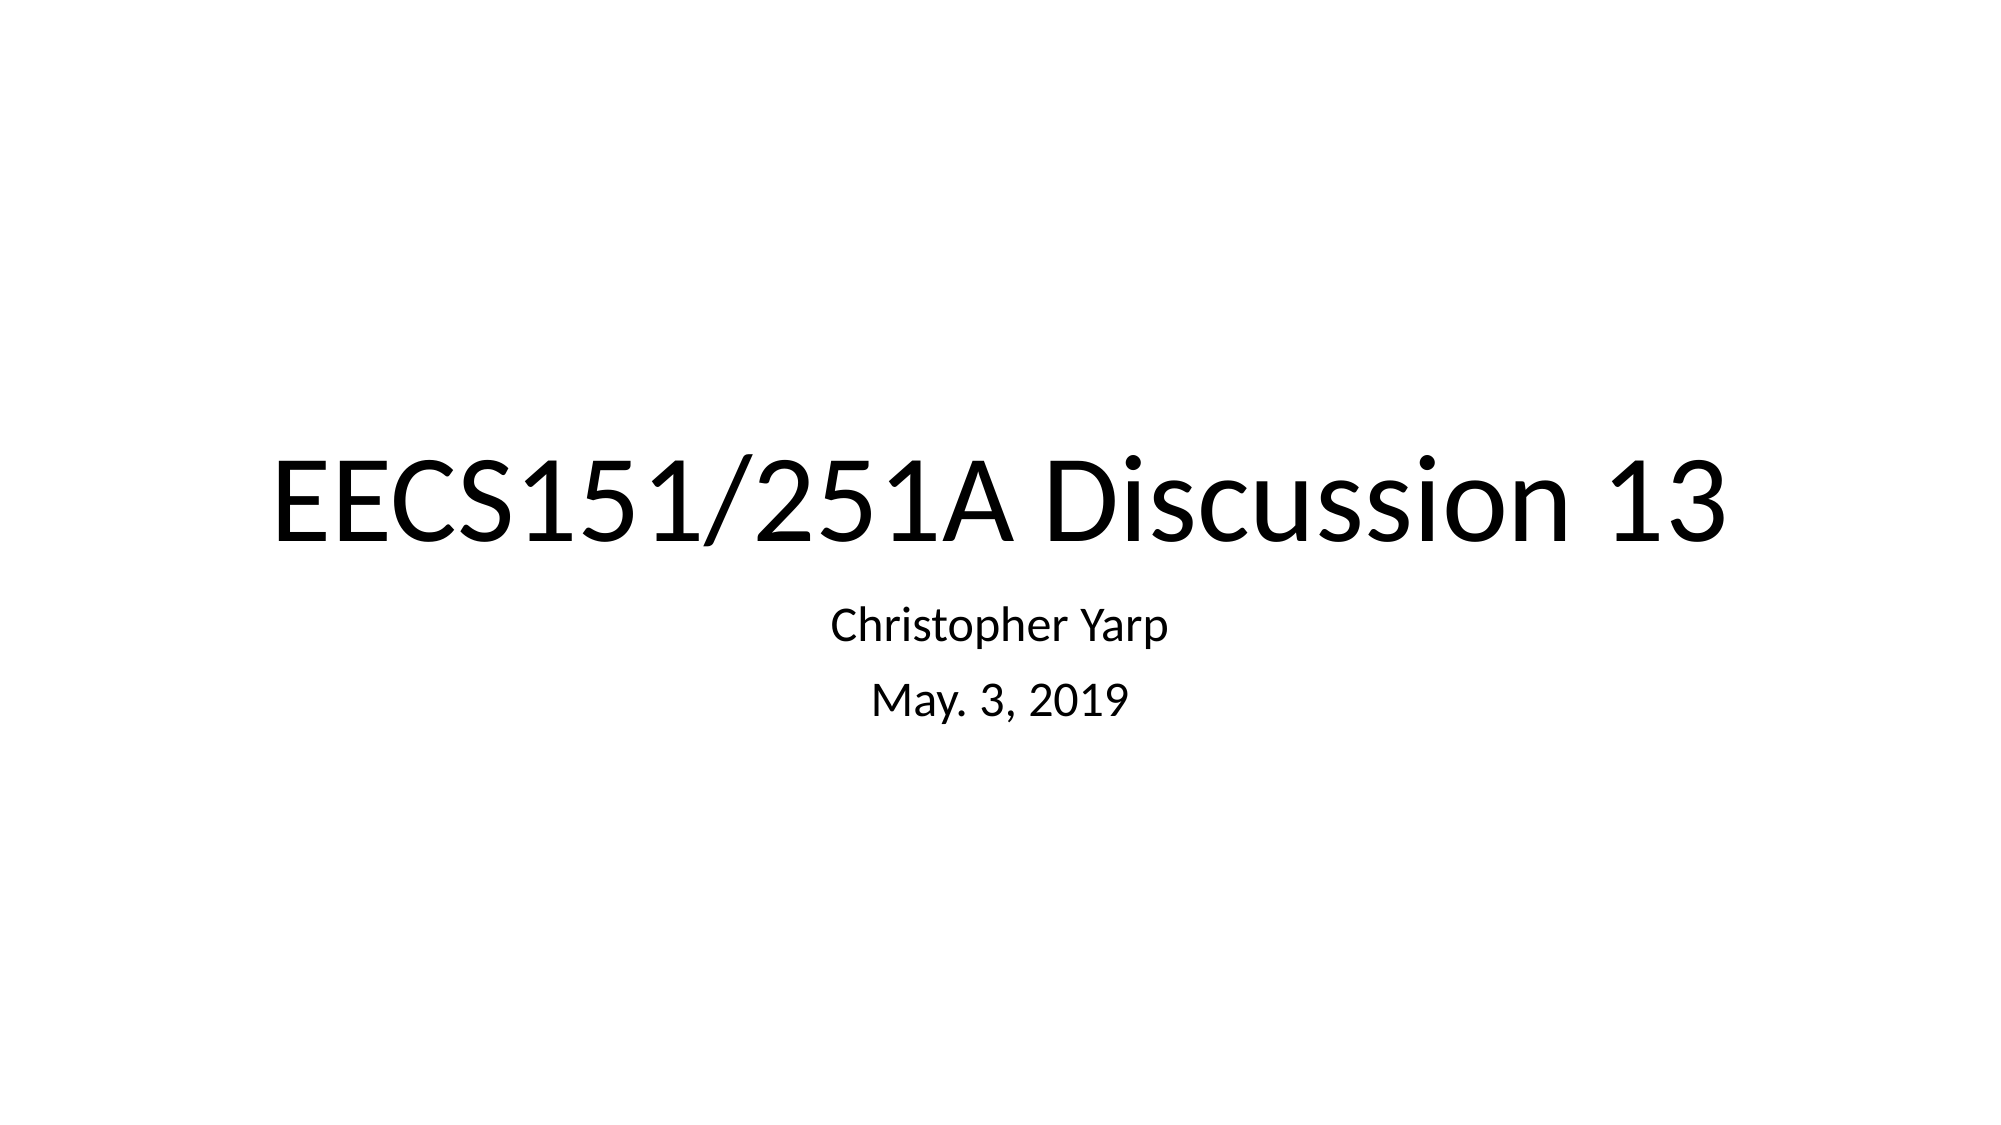

# EECS151/251A Discussion 13
Christopher Yarp
May. 3, 2019